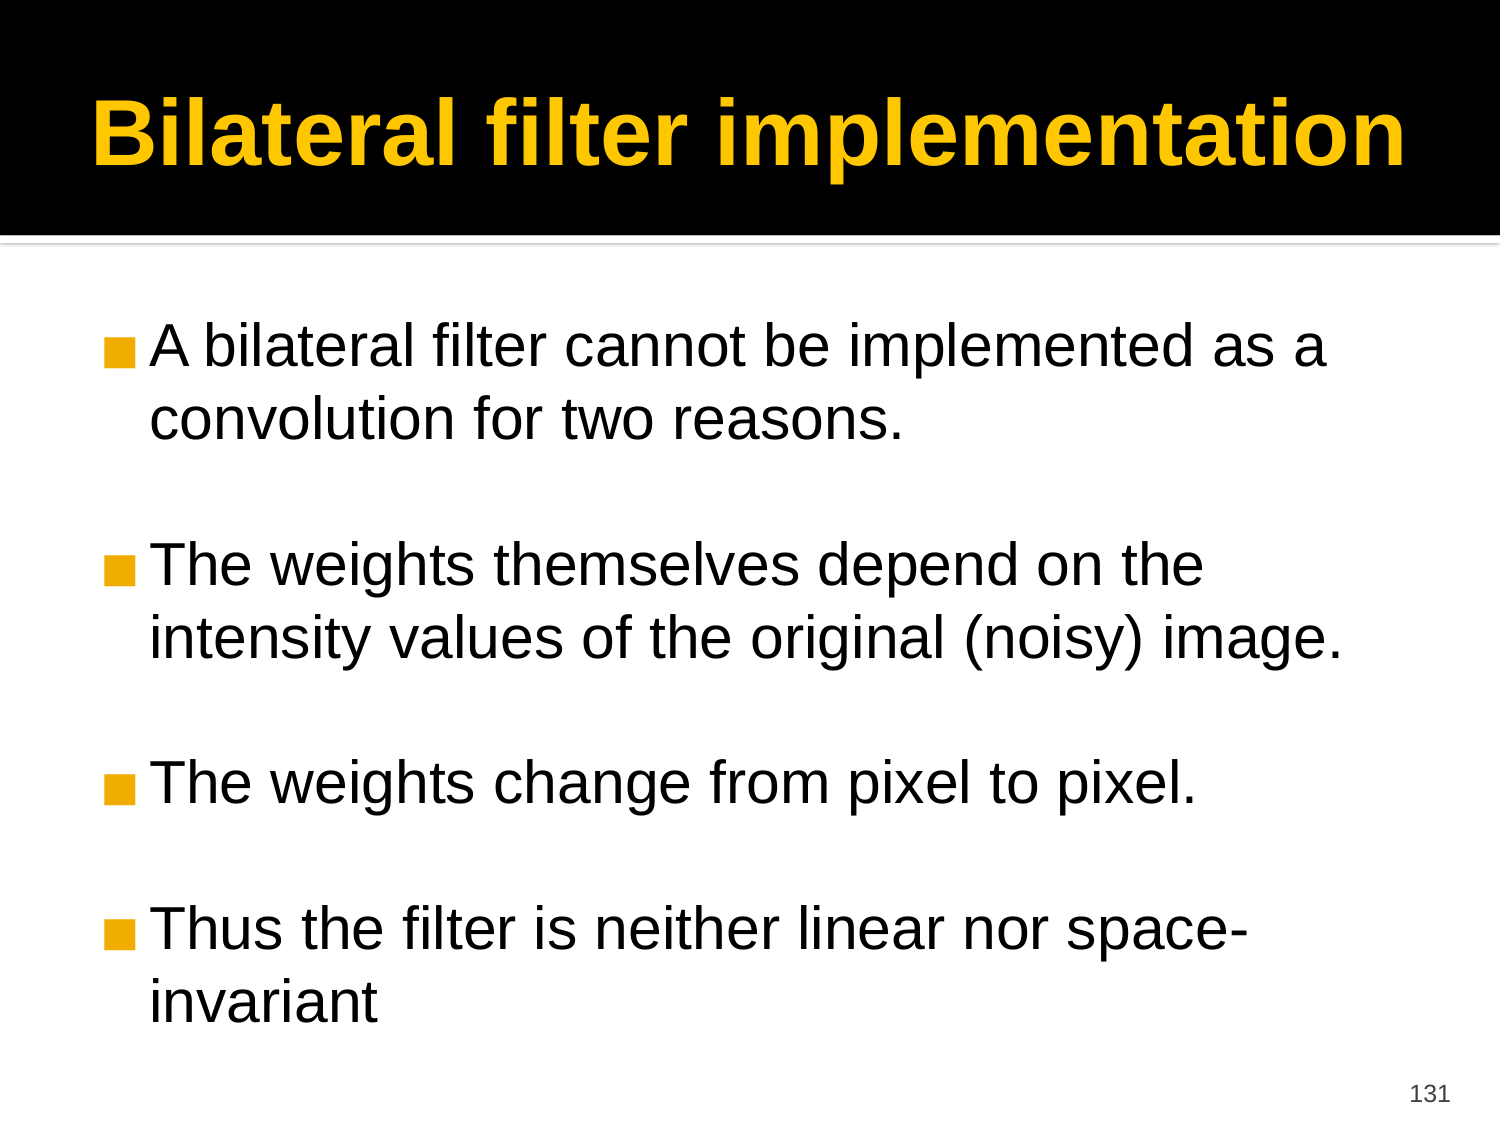

# Bilateral filter implementation
A bilateral filter cannot be implemented as a convolution for two reasons.

The weights themselves depend on the intensity values of the original (noisy) image.

The weights change from pixel to pixel.

Thus the filter is neither linear nor space-invariant
131